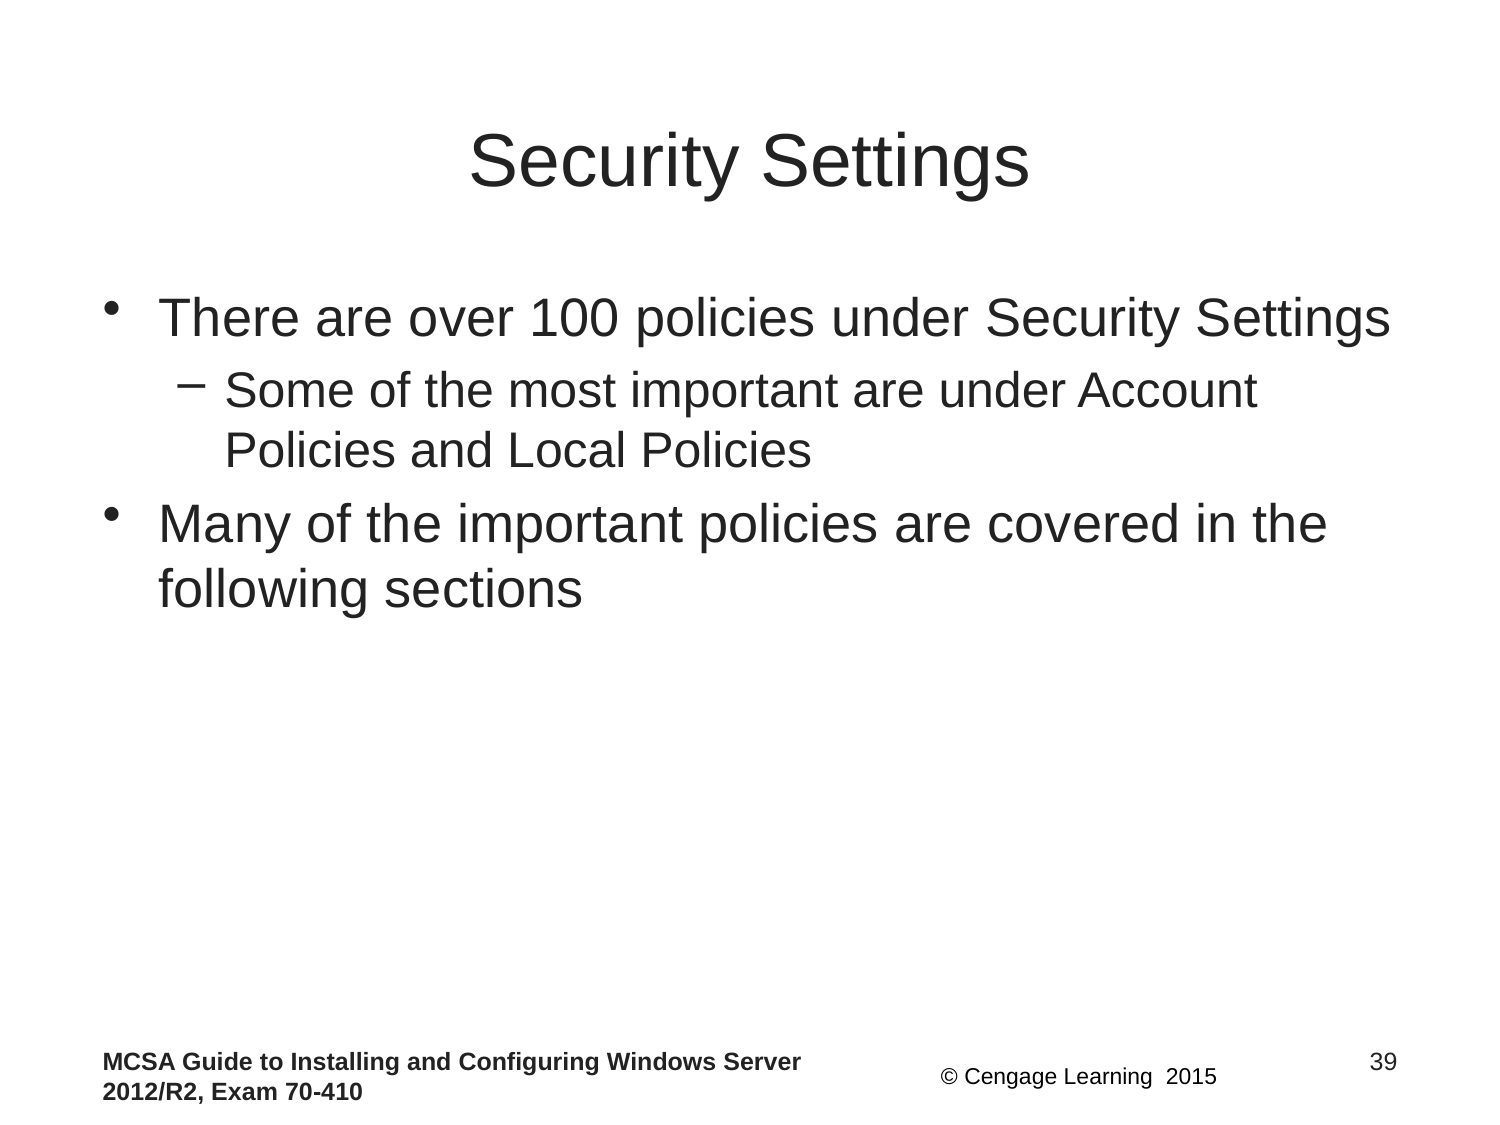

# Security Settings
There are over 100 policies under Security Settings
Some of the most important are under Account Policies and Local Policies
Many of the important policies are covered in the following sections
MCSA Guide to Installing and Configuring Windows Server 2012/R2, Exam 70-410
39